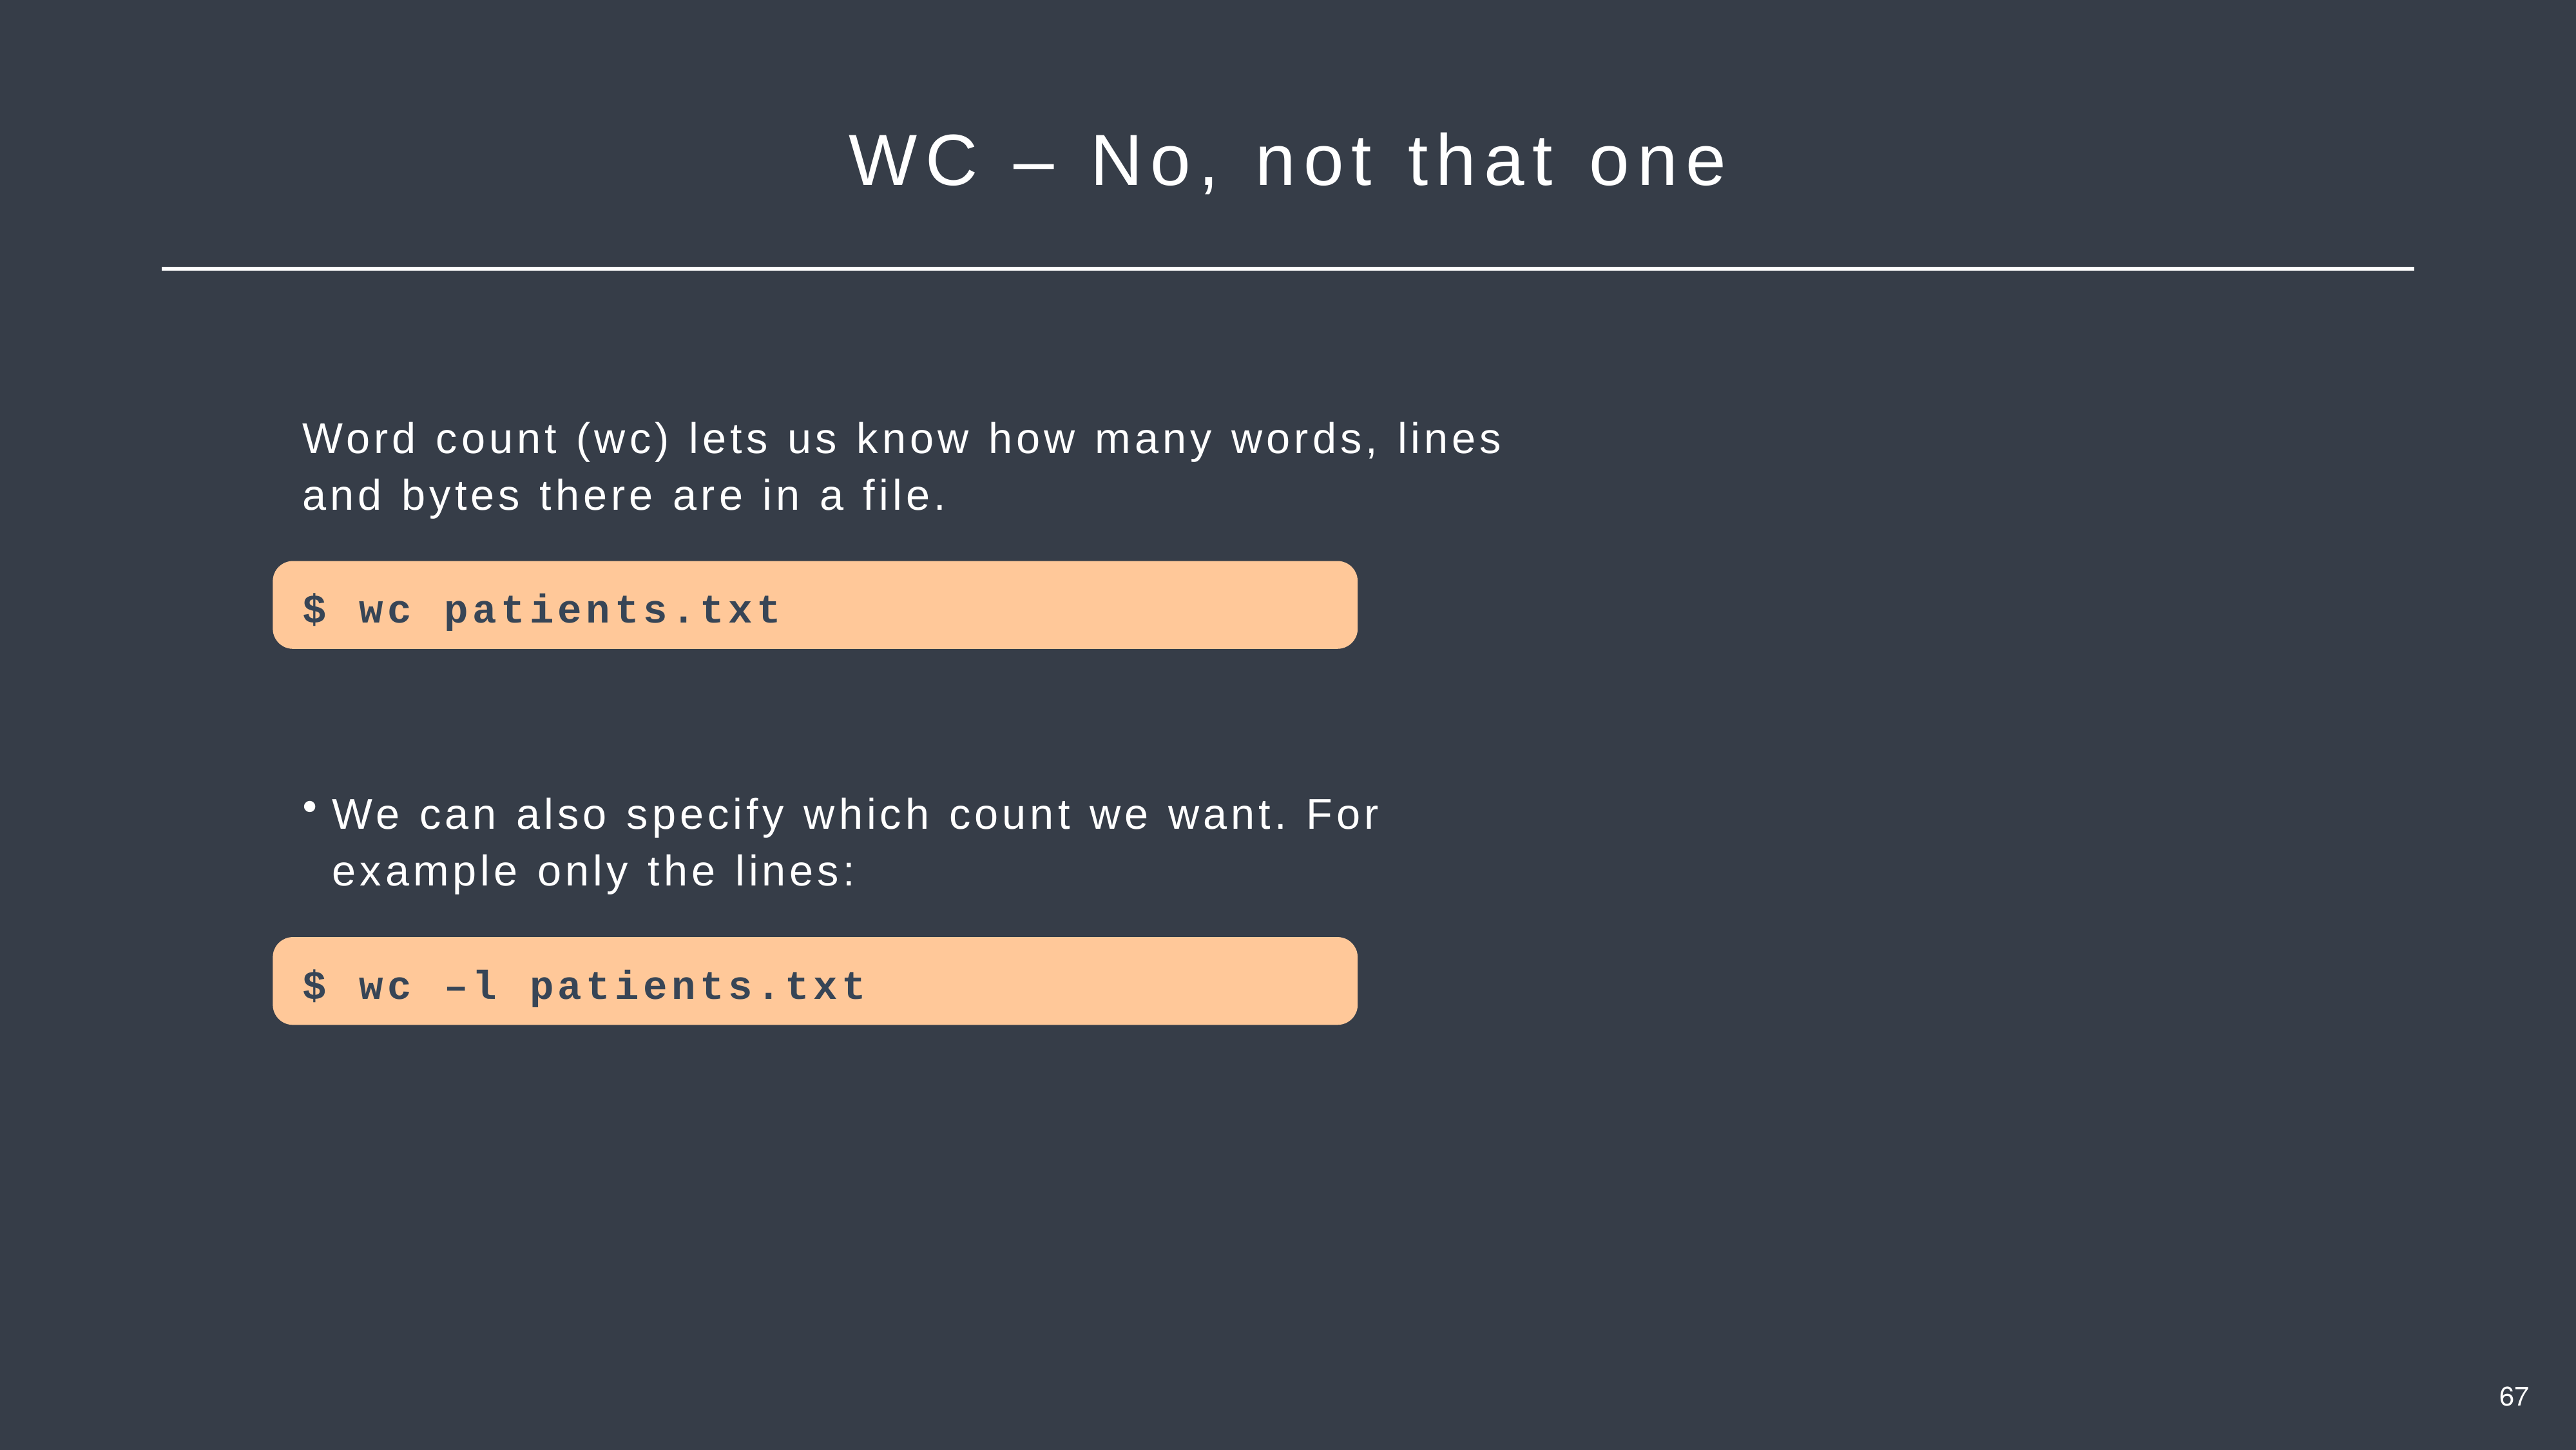

WC – No, not that one

Word count (wc) lets us know how many words, lines and bytes there are in a file.

$ wc patients.txt

We can also specify which count we want. For example only the lines:

$ wc –l patients.txt

67